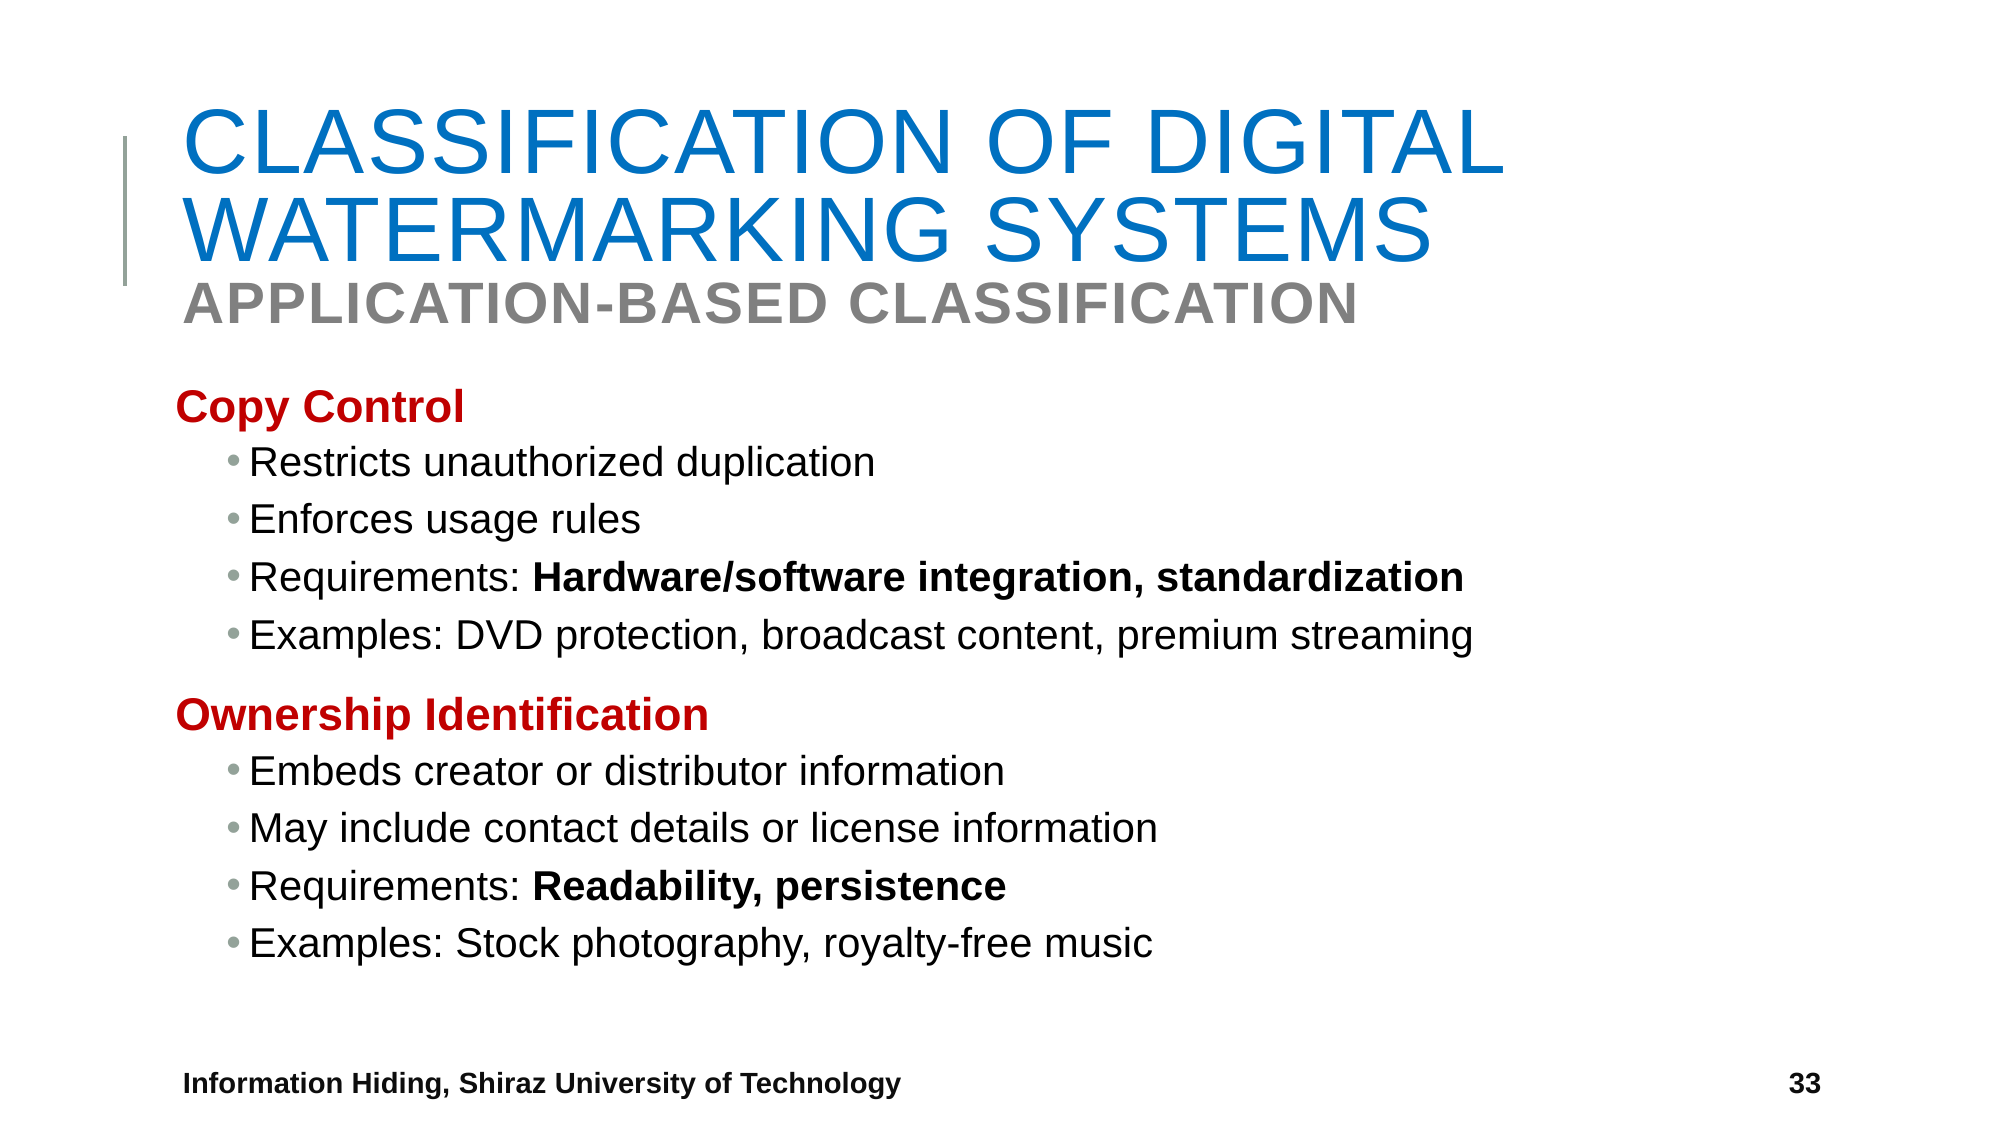

# Classification of Digital Watermarking Systems Application-based Classification
Copy Control
Restricts unauthorized duplication
Enforces usage rules
Requirements: Hardware/software integration, standardization
Examples: DVD protection, broadcast content, premium streaming
Ownership Identification
Embeds creator or distributor information
May include contact details or license information
Requirements: Readability, persistence
Examples: Stock photography, royalty-free music

Information Hiding, Shiraz University of Technology
33